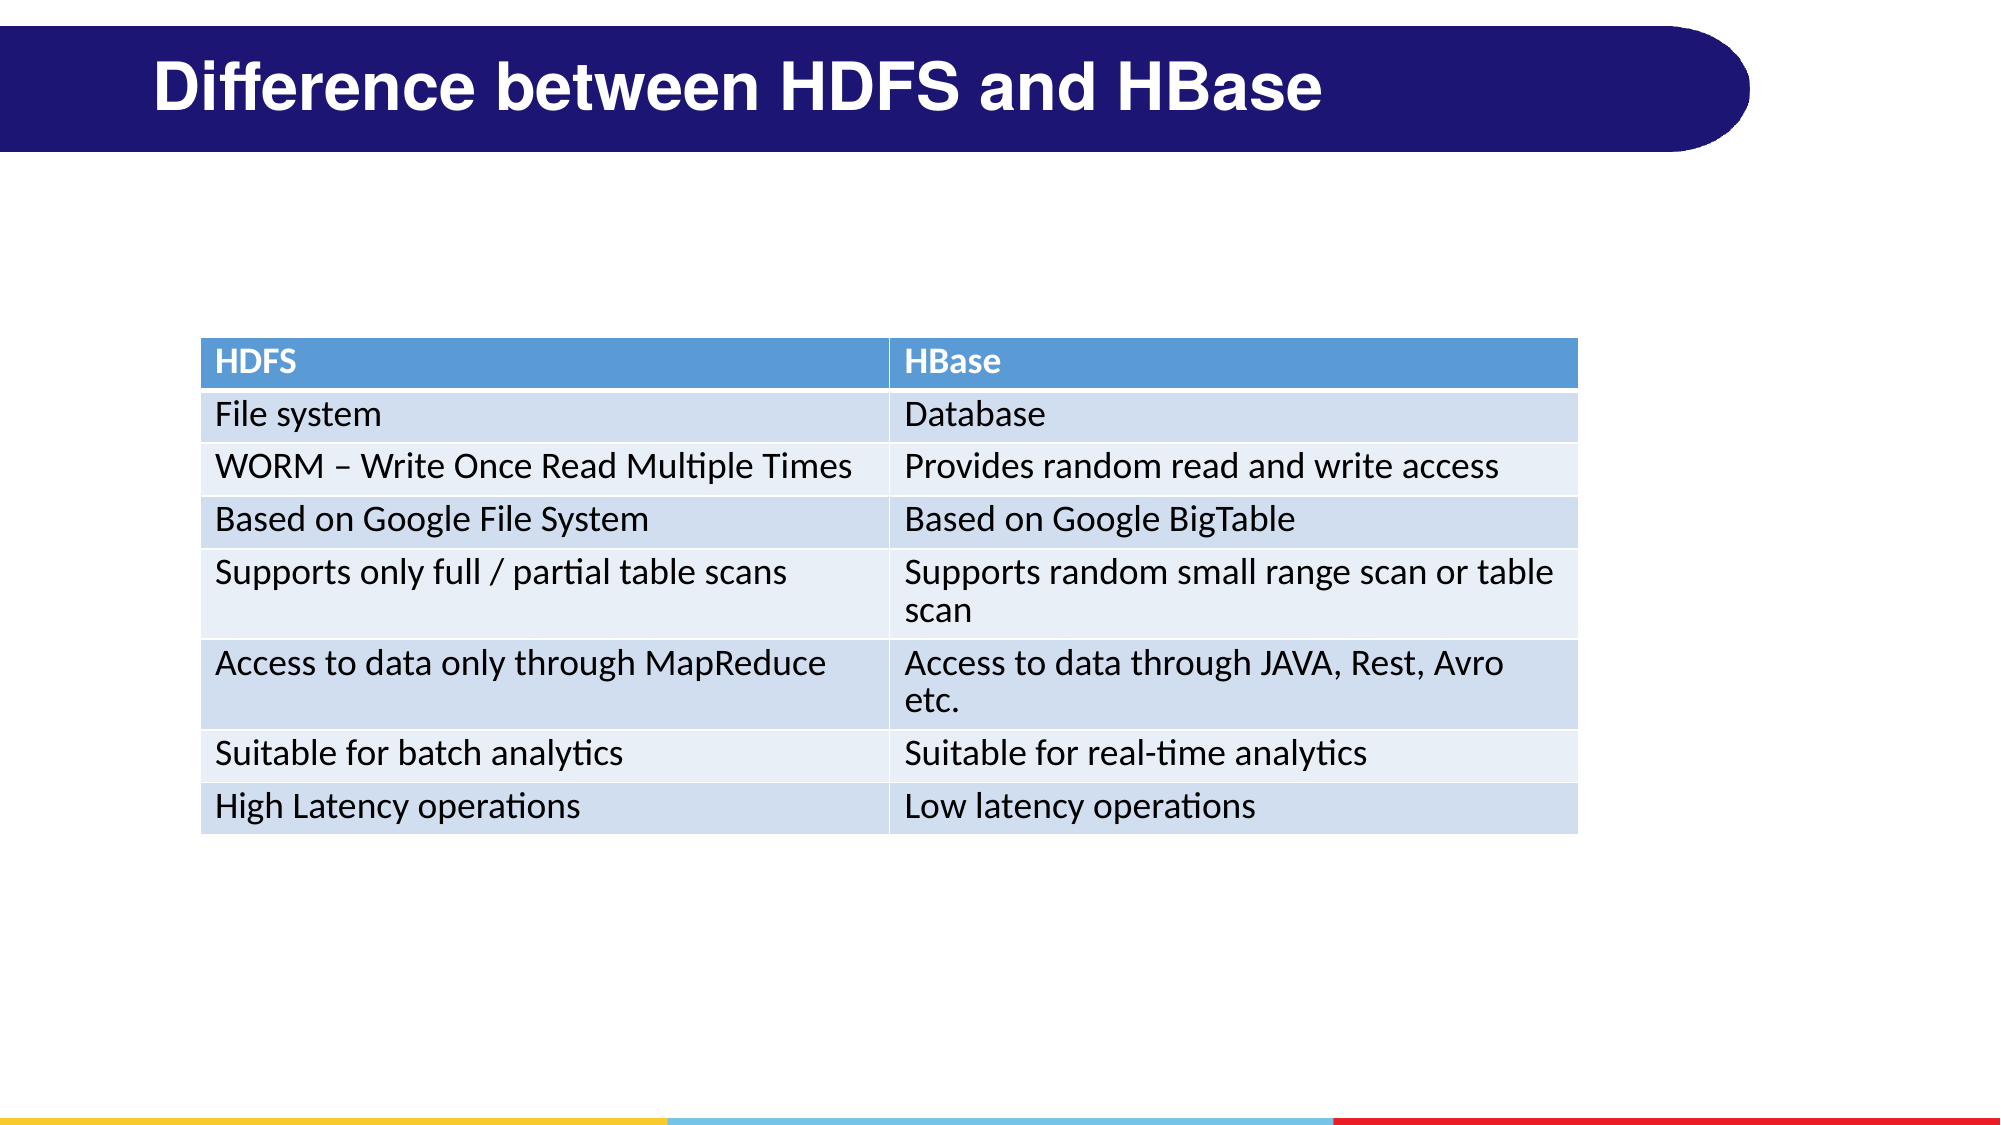

# Difference between HDFS and HBase

| HDFS | HBase |
| --- | --- |
| File system | Database |
| WORM – Write Once Read Multiple Times | Provides random read and write access |
| Based on Google File System | Based on Google BigTable |
| Supports only full / partial table scans | Supports random small range scan or table scan |
| Access to data only through MapReduce | Access to data through JAVA, Rest, Avro etc. |
| Suitable for batch analytics | Suitable for real-time analytics |
| High Latency operations | Low latency operations |